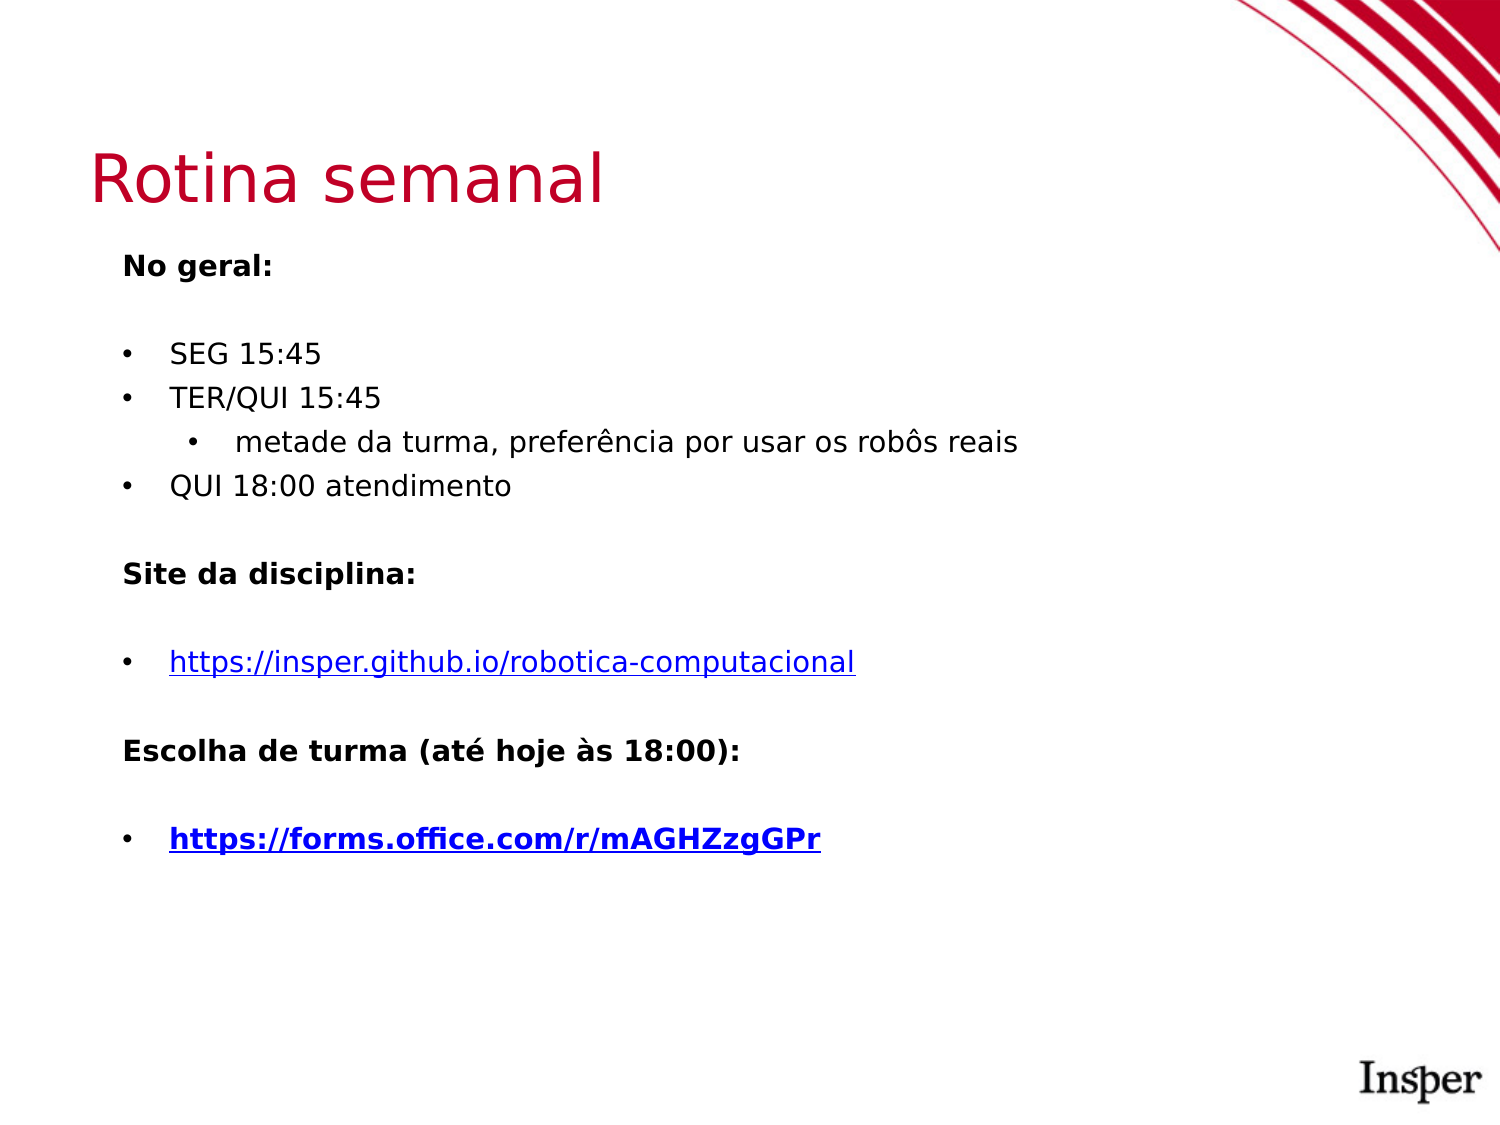

# Rotina semanal
No geral:

SEG 15:45
TER/QUI 15:45
metade da turma, preferência por usar os robôs reais
QUI 18:00 atendimento

Site da disciplina:

https://insper.github.io/robotica-computacional

Escolha de turma (até hoje às 18:00):

https://forms.office.com/r/mAGHZzgGPr